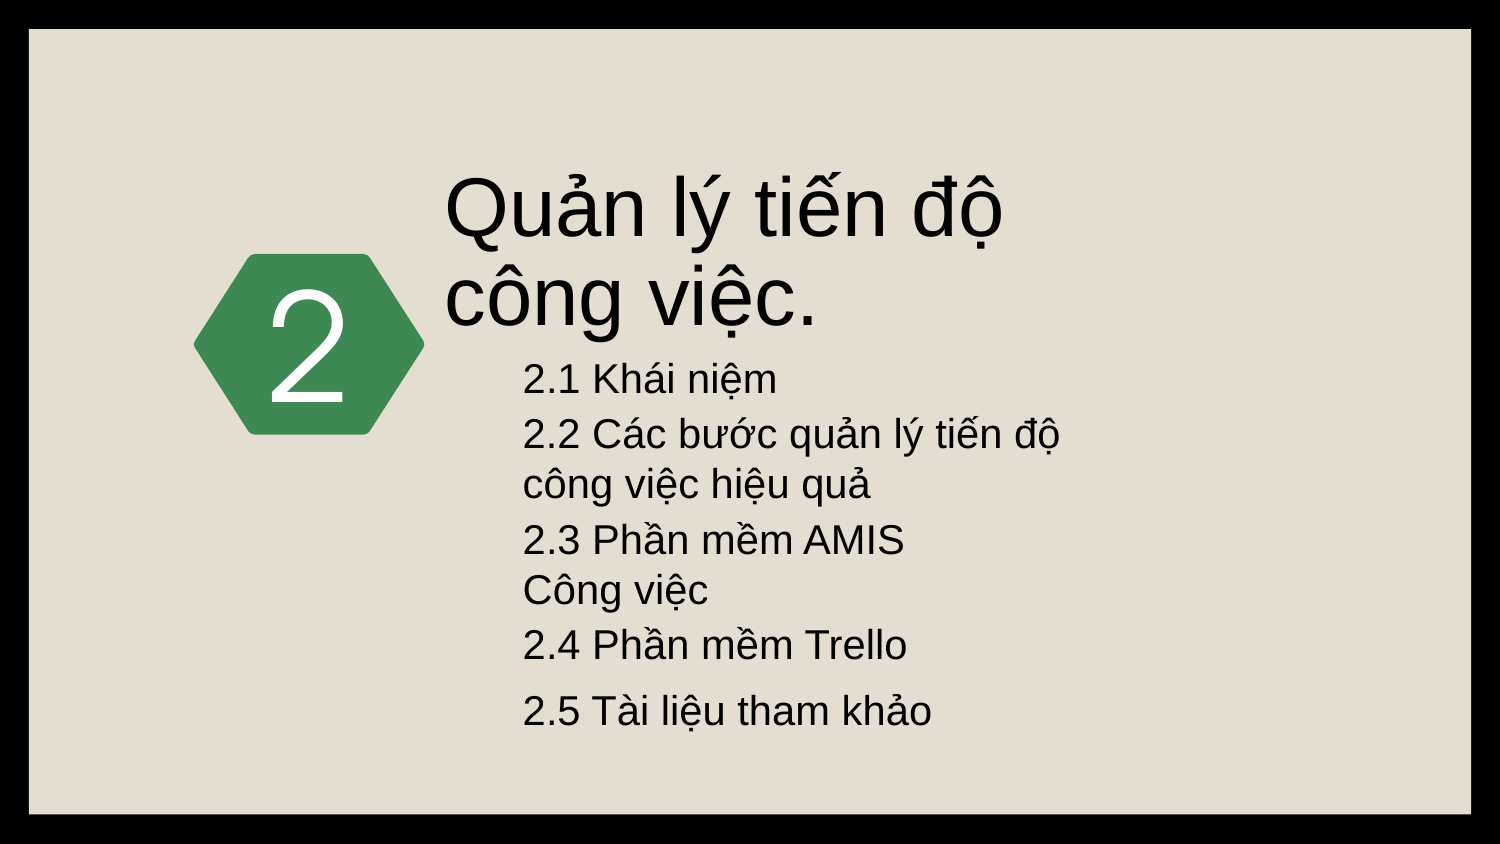

Quản lý tiến độ công việc.
2

2.1 Khái niệm
2.2 Các bước quản lý tiến độ công việc hiệu quả
2.3 Phần mềm AMIS Công việc
2.4 Phần mềm Trello
2.5 Tài liệu tham khảo